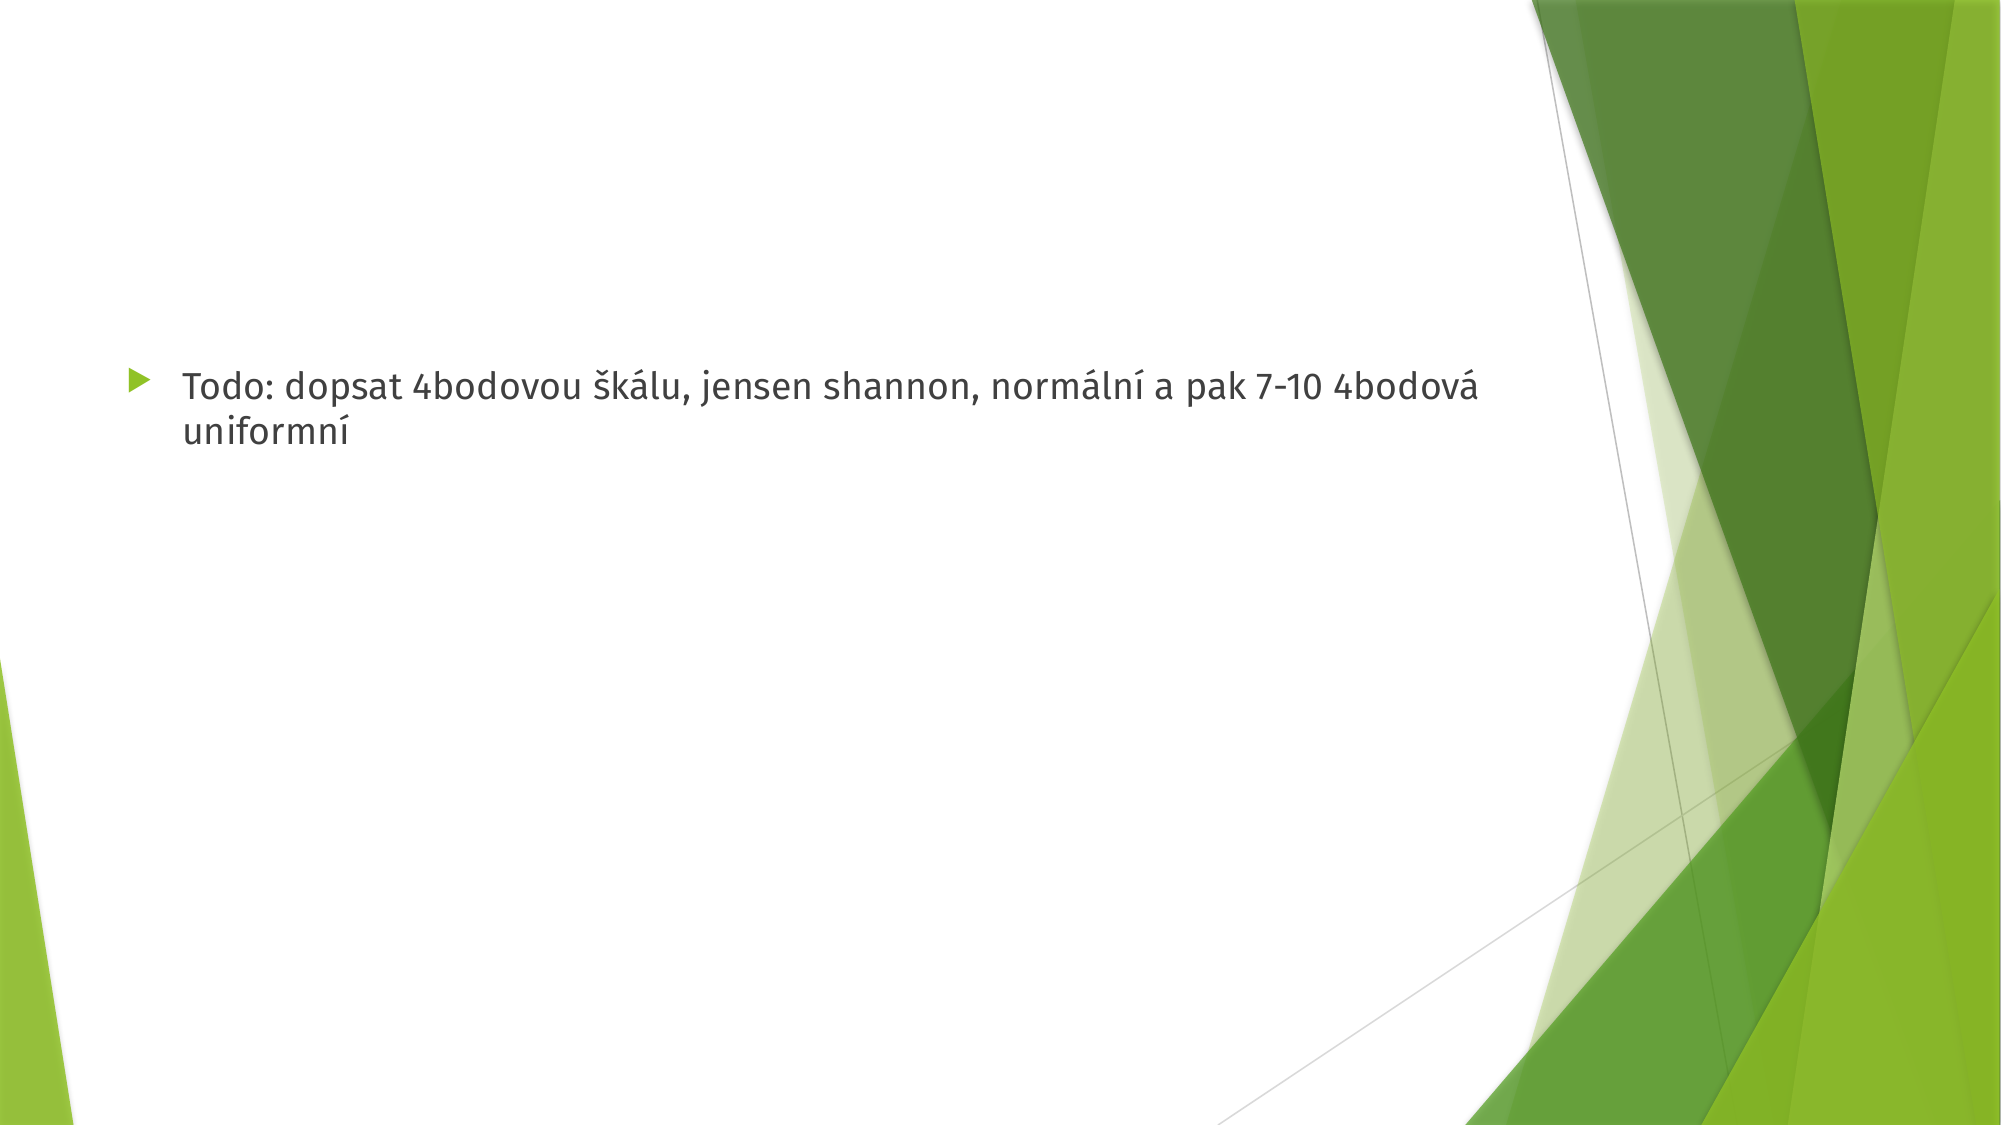

#
Todo: dopsat 4bodovou škálu, jensen shannon, normální a pak 7-10 4bodová uniformní